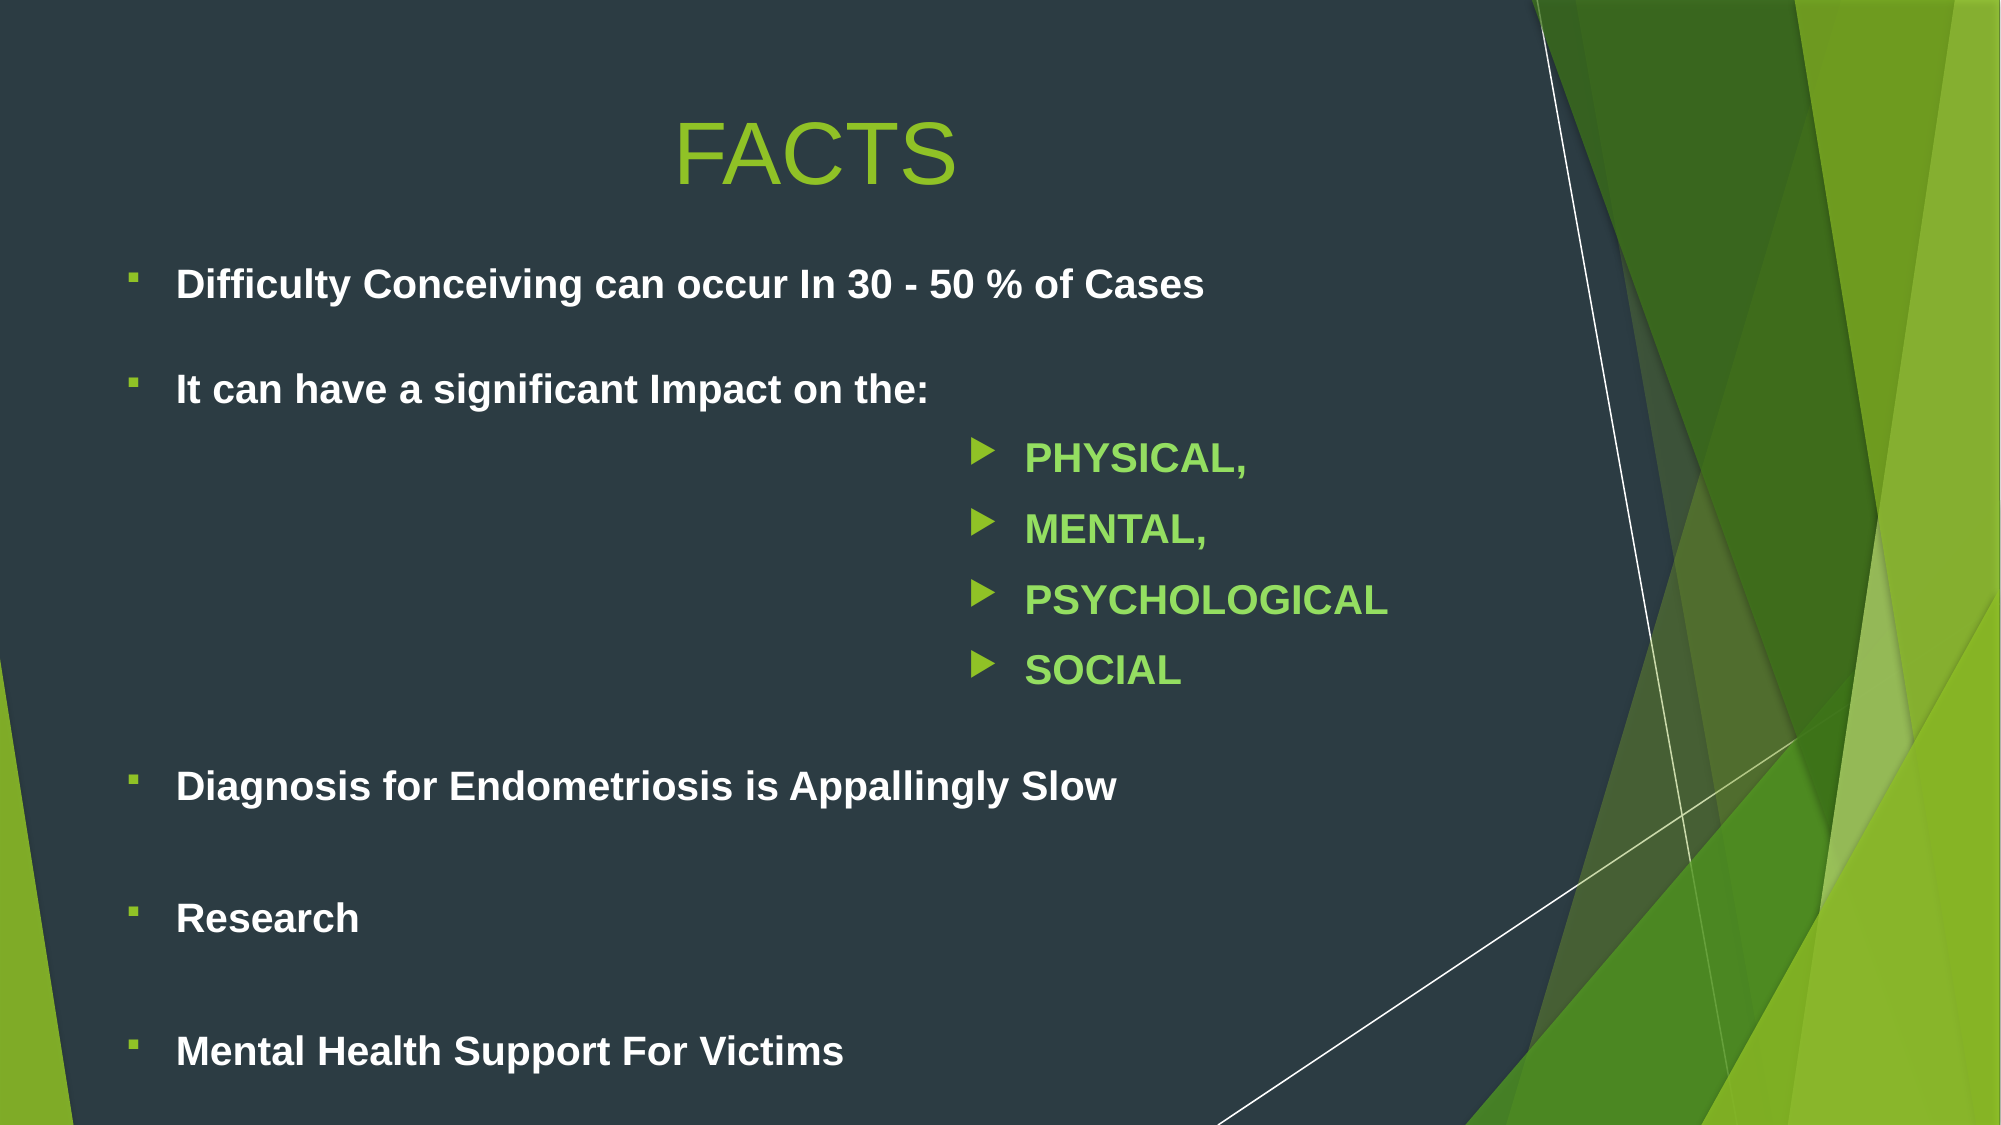

# FACTS
Difficulty Conceiving can occur In 30 - 50 % of Cases

It can have a significant Impact on the:

Diagnosis for Endometriosis is Appallingly Slow

Research

Mental Health Support For Victims

PHYSICAL,
MENTAL,
PSYCHOLOGICAL
SOCIAL